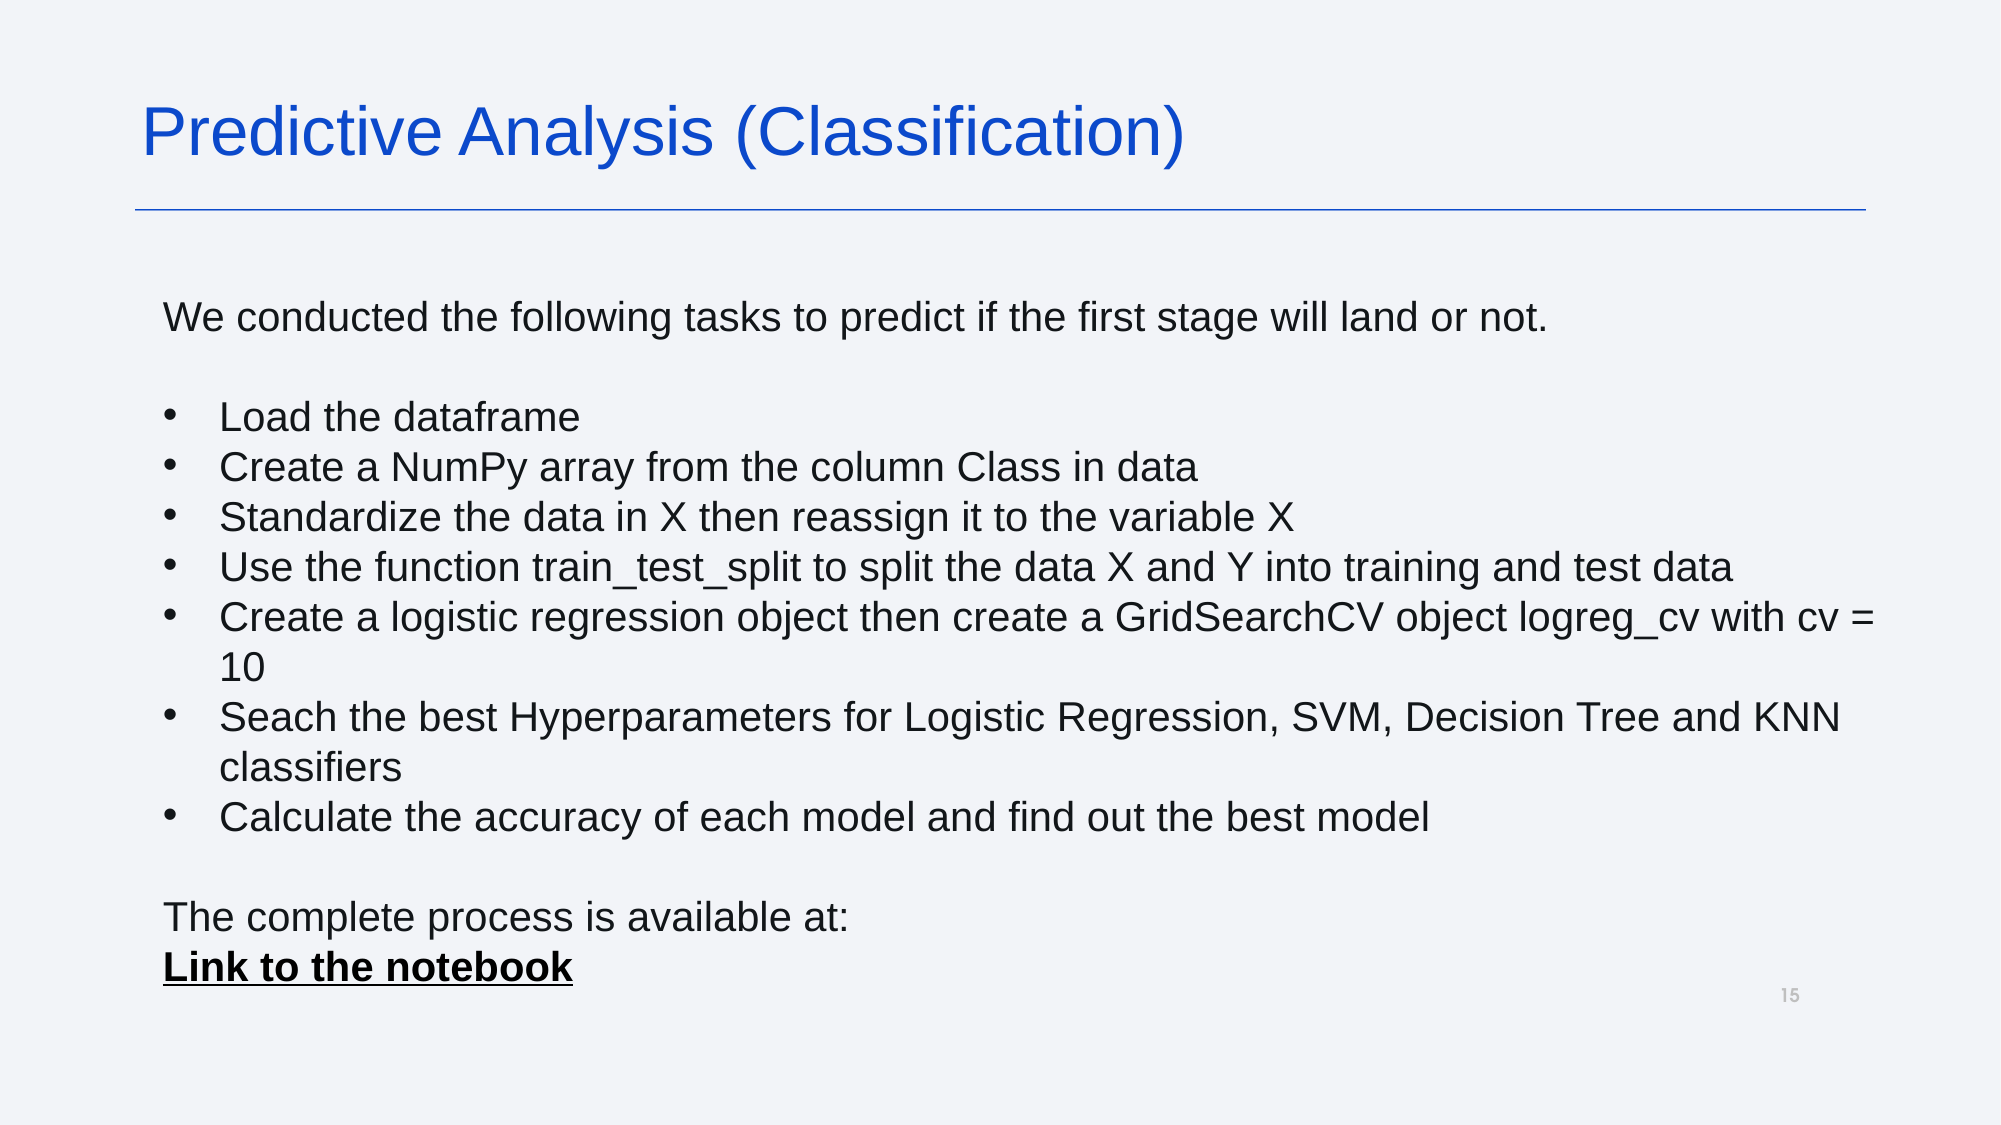

Predictive Analysis (Classification)
We conducted the following tasks to predict if the first stage will land or not.

Load the dataframe
Create a NumPy array from the column Class in data
Standardize the data in X then reassign it to the variable X
Use the function train_test_split to split the data X and Y into training and test data
Create a logistic regression object then create a GridSearchCV object logreg_cv with cv = 10
Seach the best Hyperparameters for Logistic Regression, SVM, Decision Tree and KNN classifiers
Calculate the accuracy of each model and find out the best model

The complete process is available at:
Link to the notebook
15